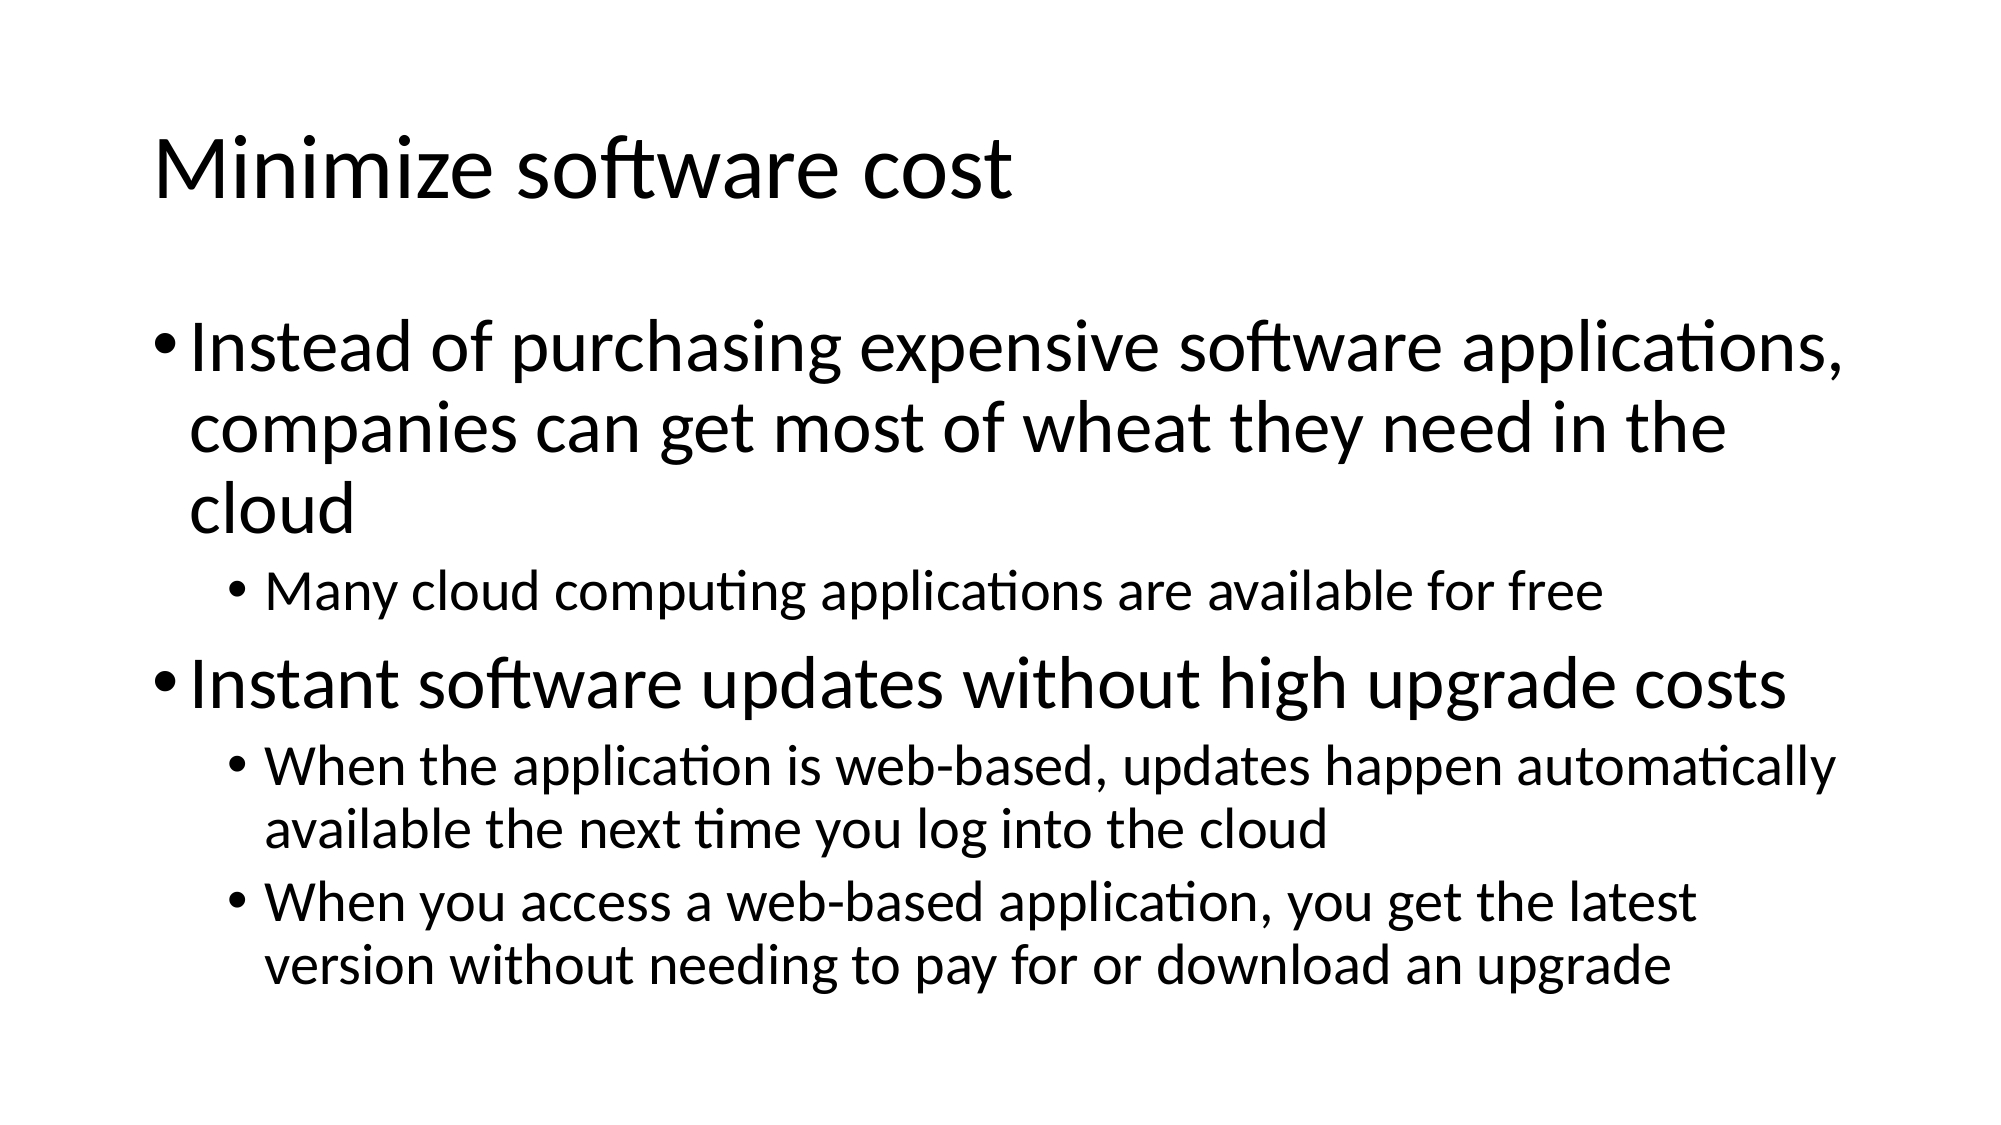

# Minimize software cost
Instead of purchasing expensive software applications, companies can get most of wheat they need in the cloud
Many cloud computing applications are available for free
Instant software updates without high upgrade costs
When the application is web-based, updates happen automatically available the next time you log into the cloud
When you access a web-based application, you get the latest version without needing to pay for or download an upgrade